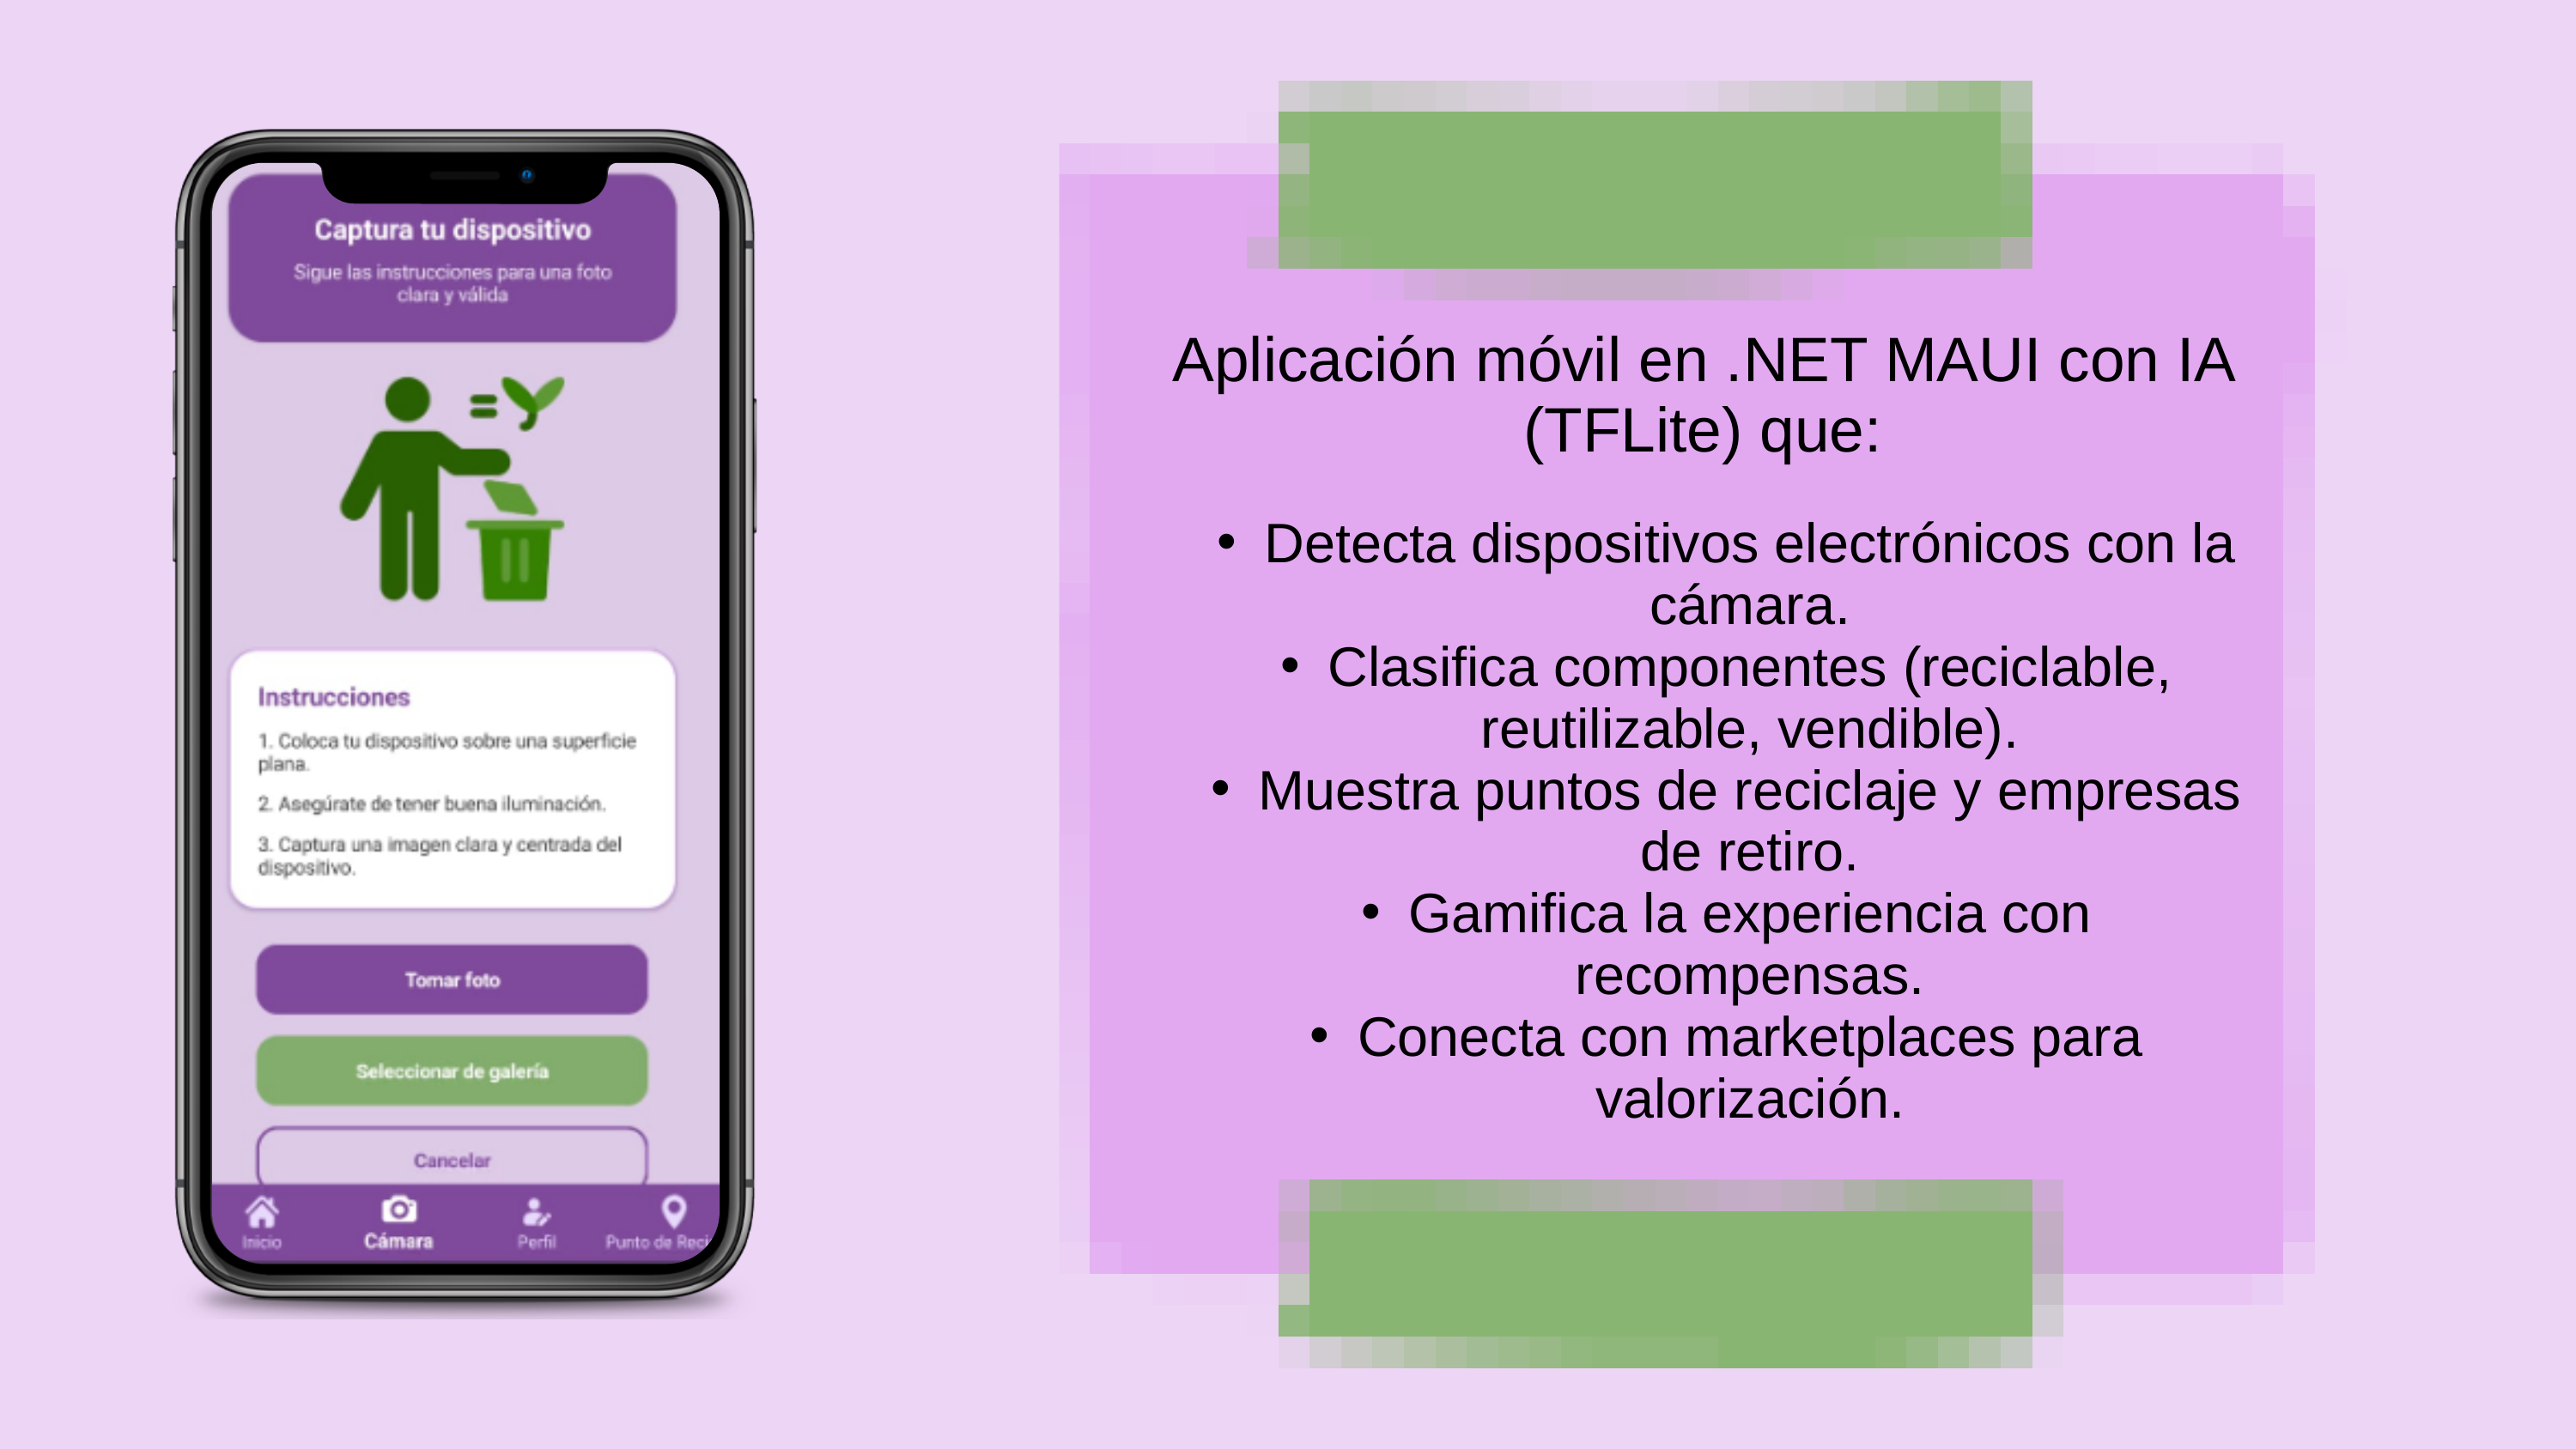

Aplicación móvil en .NET MAUI con IA (TFLite) que:
Detecta dispositivos electrónicos con la cámara.
Clasifica componentes (reciclable, reutilizable, vendible).
Muestra puntos de reciclaje y empresas de retiro.
Gamifica la experiencia con recompensas.
Conecta con marketplaces para valorización.